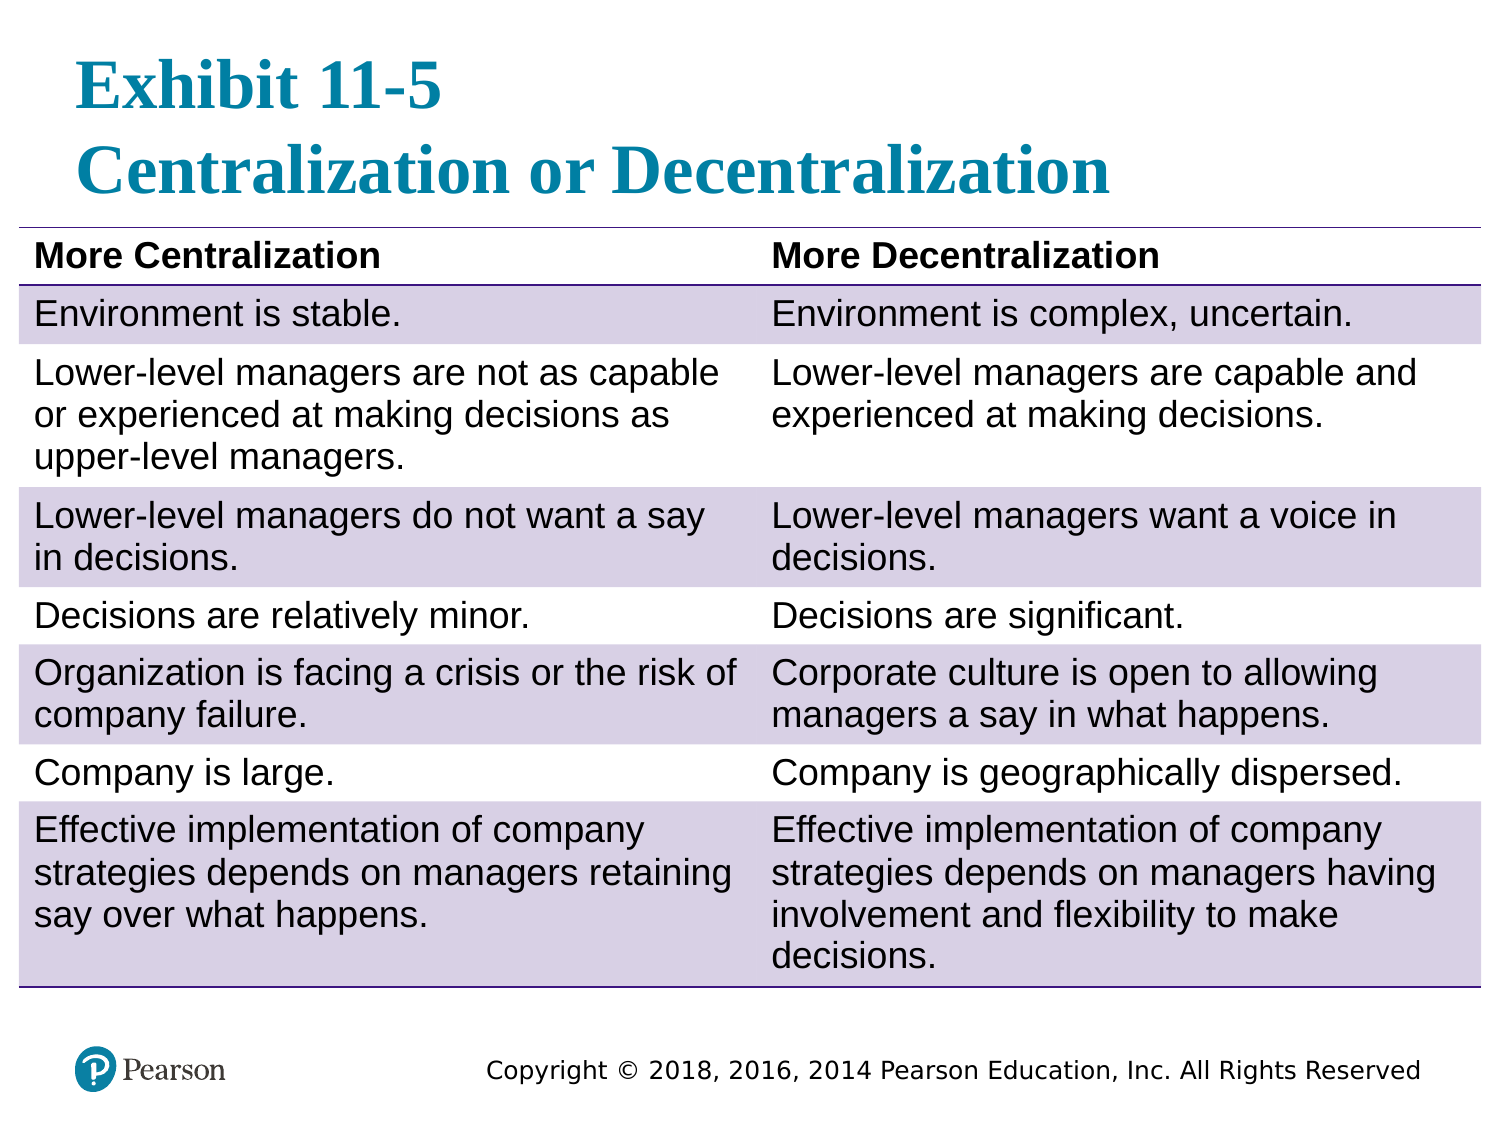

# Exhibit 11-5 Centralization or Decentralization
| More Centralization | More Decentralization |
| --- | --- |
| Environment is stable. | Environment is complex, uncertain. |
| Lower-level managers are not as capable or experienced at making decisions as upper-level managers. | Lower-level managers are capable and experienced at making decisions. |
| Lower-level managers do not want a say in decisions. | Lower-level managers want a voice in decisions. |
| Decisions are relatively minor. | Decisions are significant. |
| Organization is facing a crisis or the risk of company failure. | Corporate culture is open to allowing managers a say in what happens. |
| Company is large. | Company is geographically dispersed. |
| Effective implementation of company strategies depends on managers retaining say over what happens. | Effective implementation of company strategies depends on managers having involvement and flexibility to make decisions. |